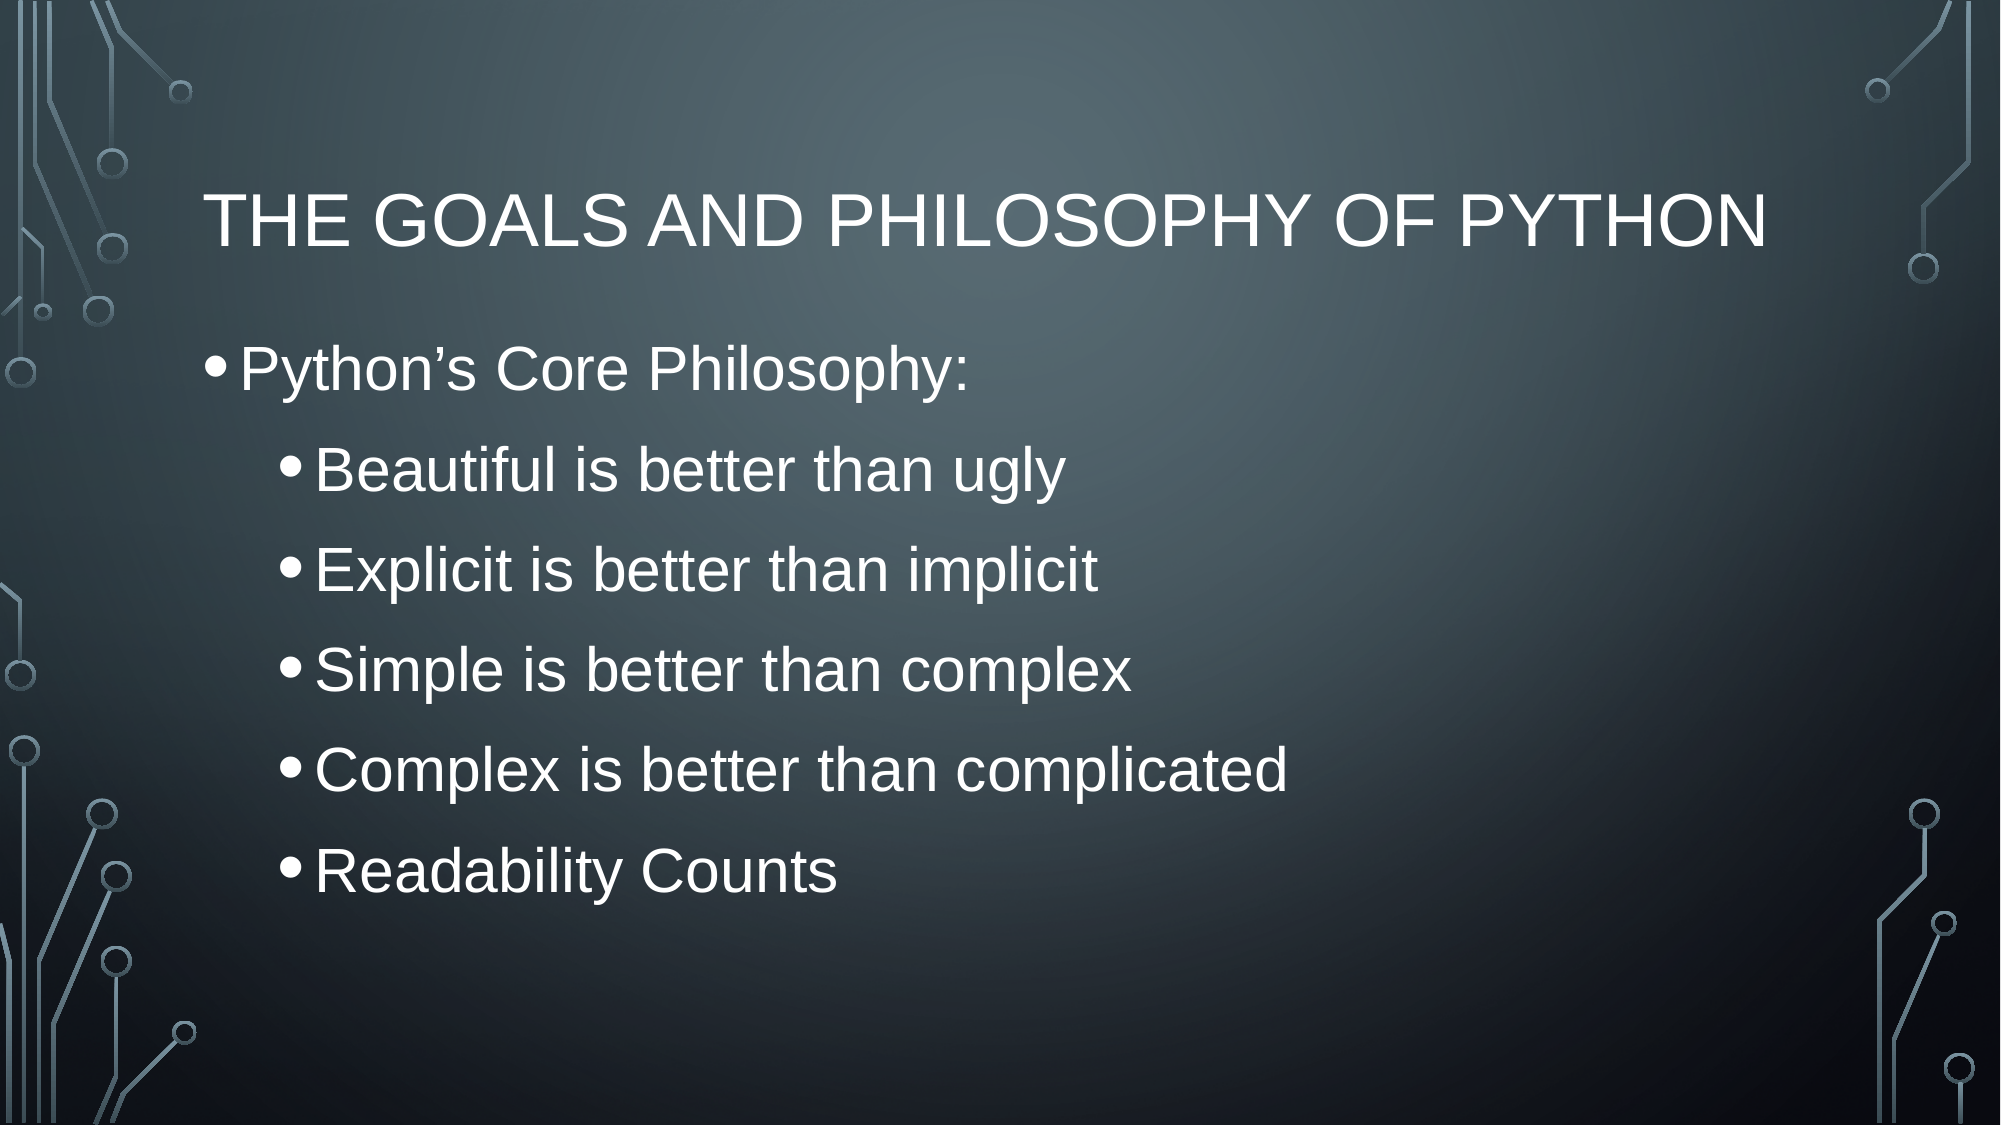

# The Goals and philosophy of Python
Python’s Core Philosophy:
Beautiful is better than ugly
Explicit is better than implicit
Simple is better than complex
Complex is better than complicated
Readability Counts